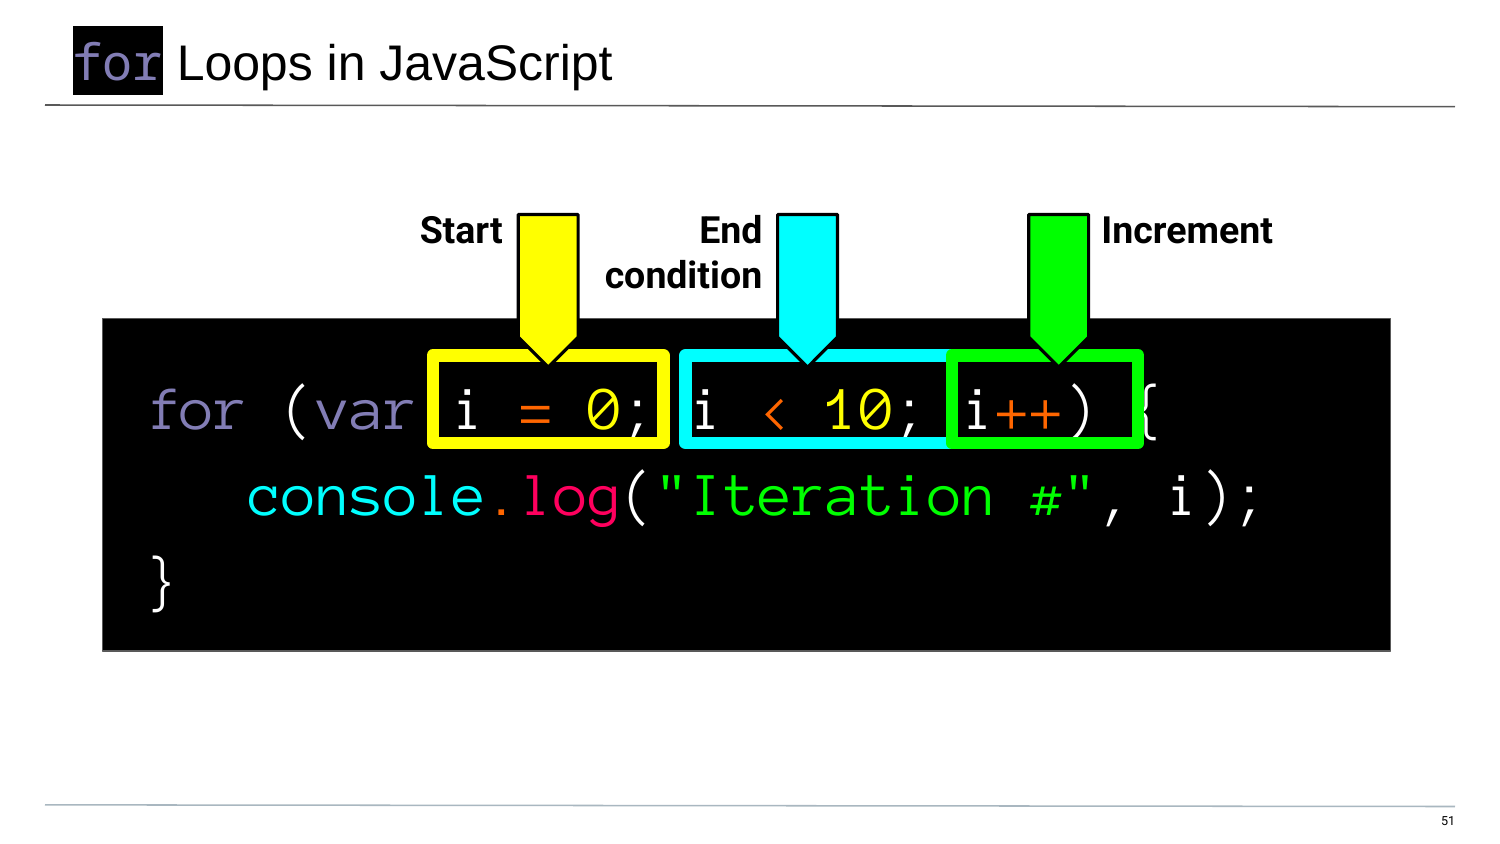

# for Loops in JavaScript
Start
End condition
Increment

for (var i = 0; i < 10; i++) {
   console.log("Iteration #", i);
}